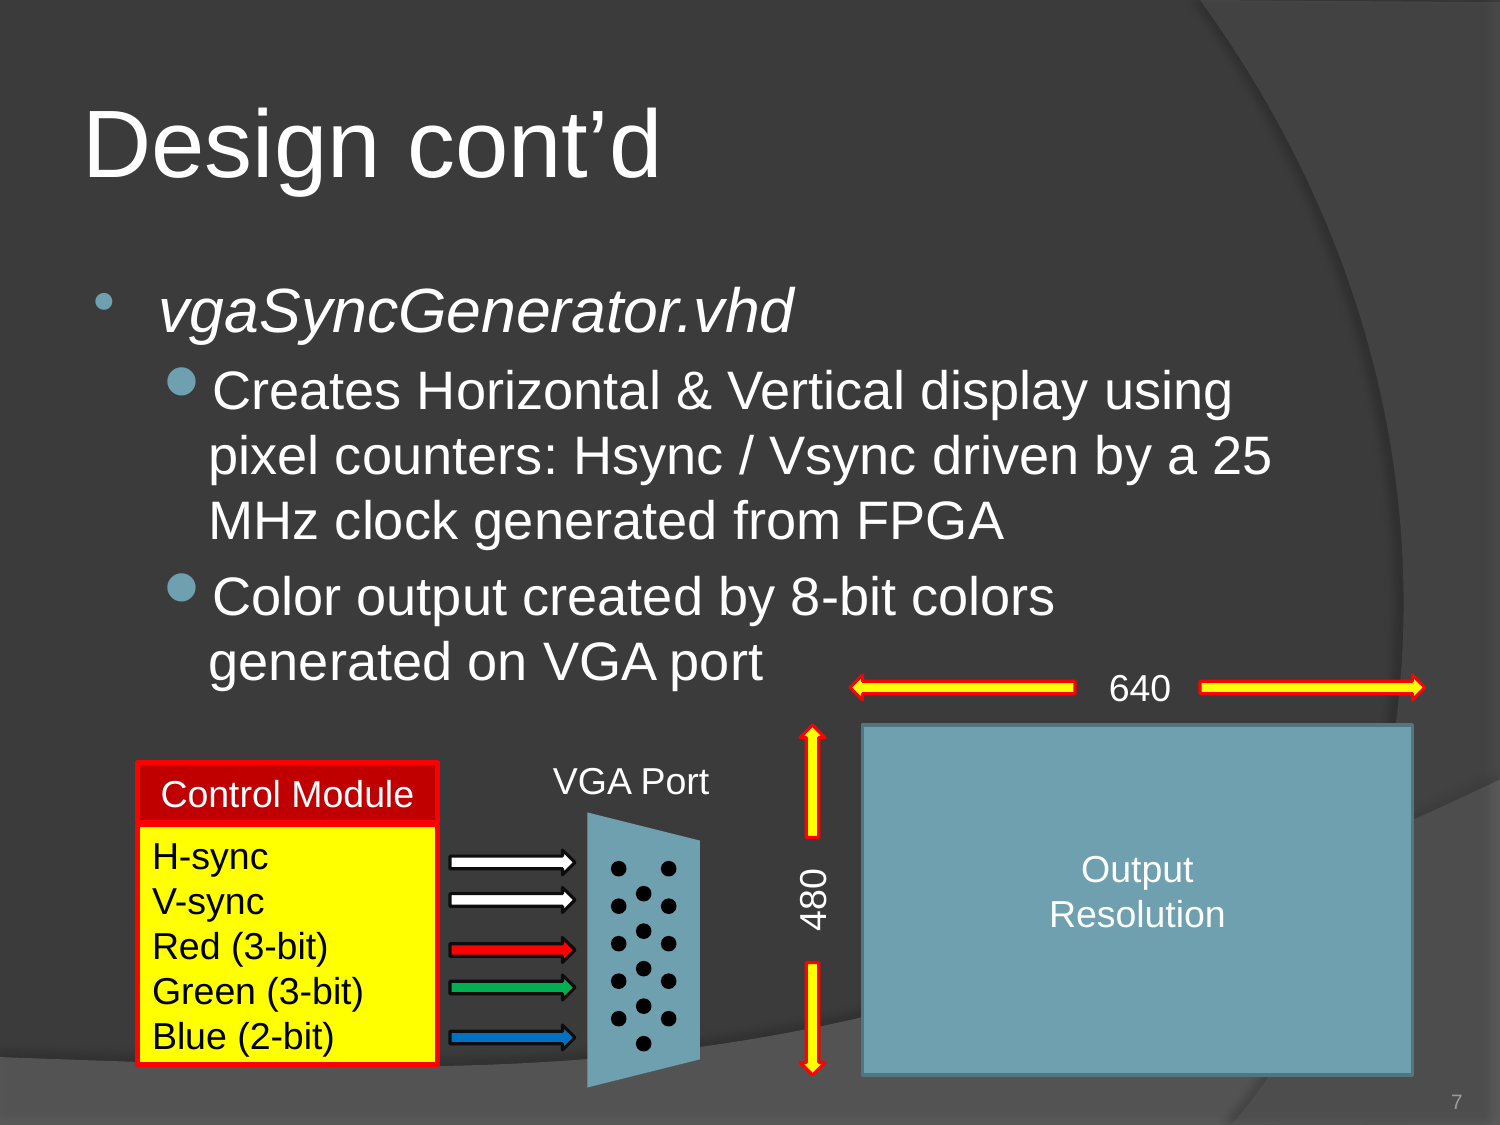

# Design cont’d
vgaSyncGenerator.vhd
Creates Horizontal & Vertical display using pixel counters: Hsync / Vsync driven by a 25 MHz clock generated from FPGA
Color output created by 8-bit colors generated on VGA port

640

VGA Port
Control Module

H-sync
V-sync
Red (3-bit)
Green (3-bit)
Blue (2-bit)
Output Resolution

480

7